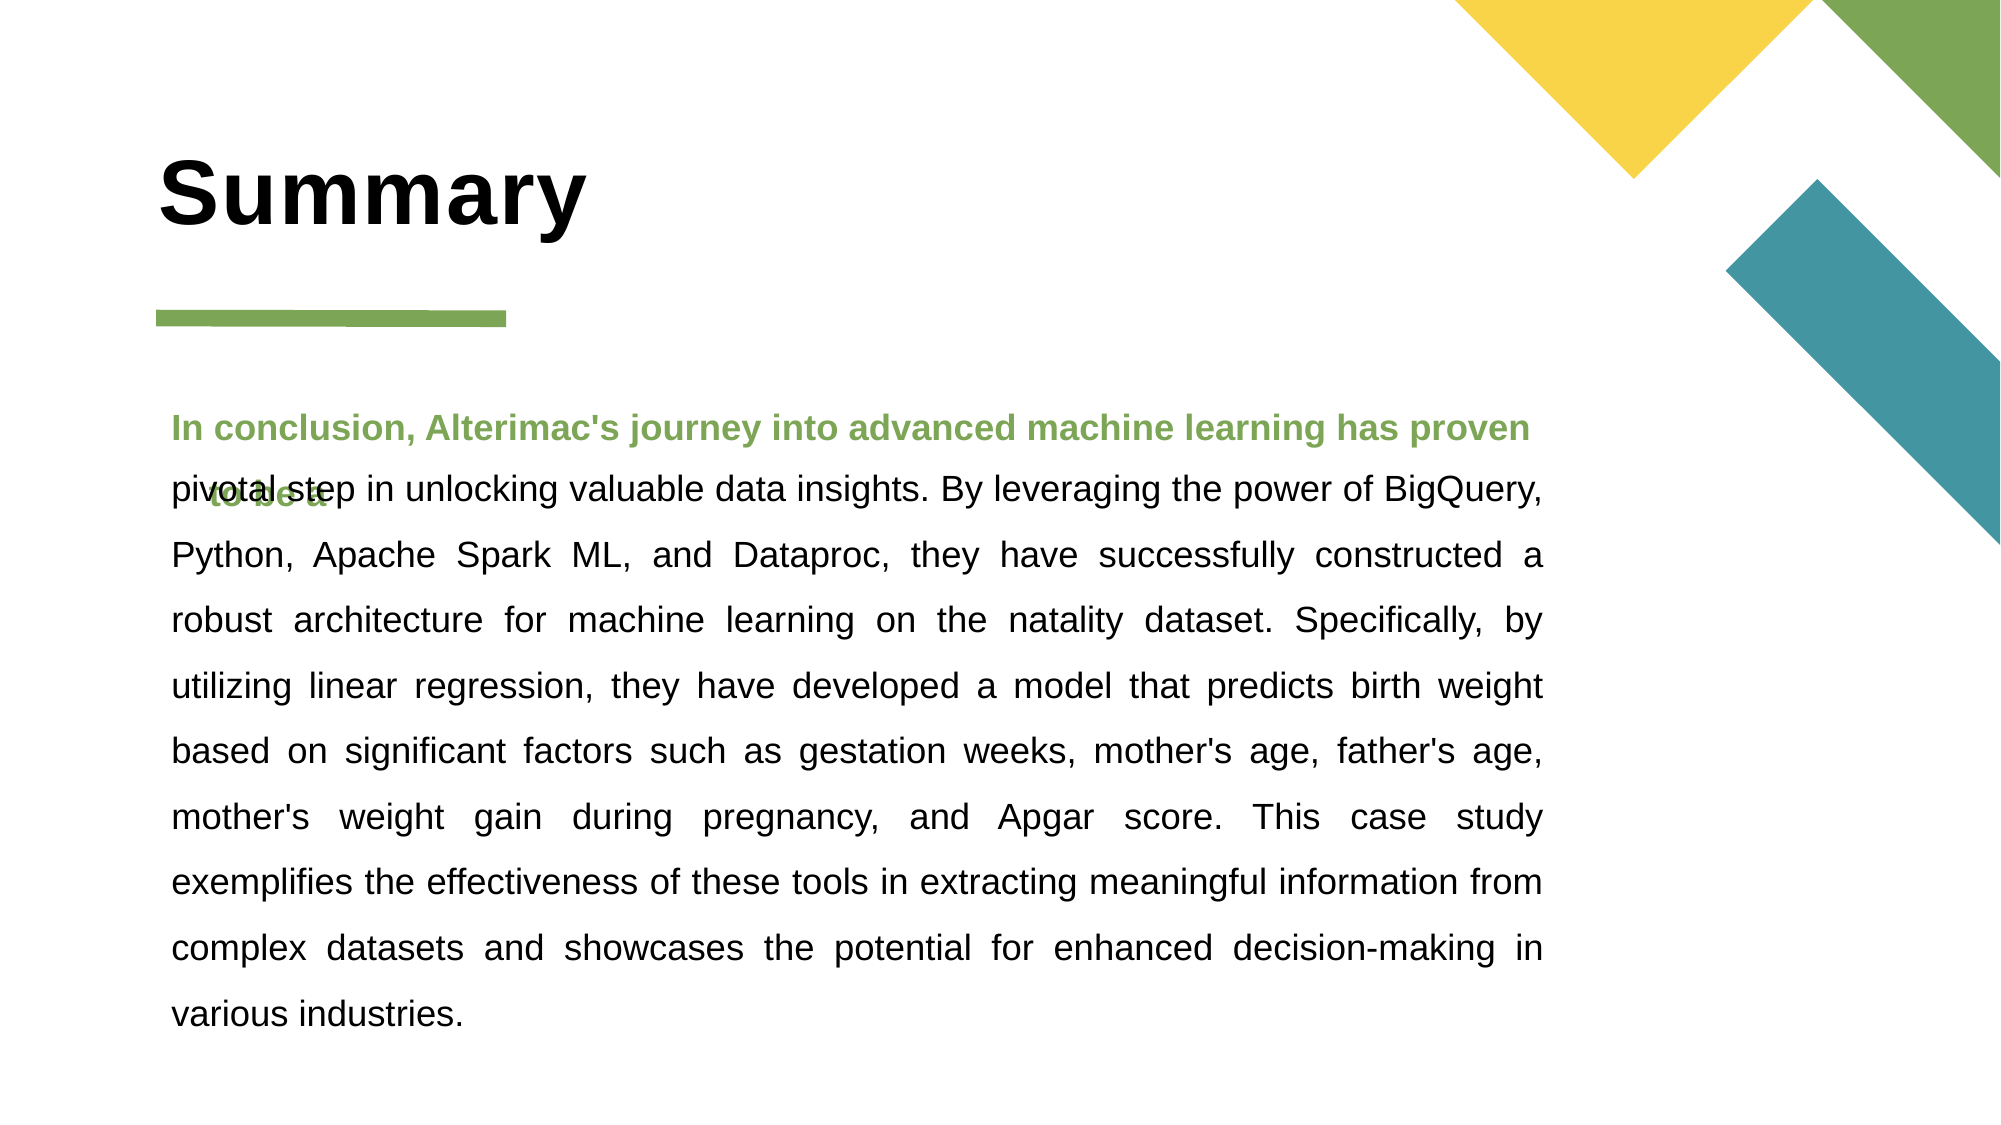

# Summary
In conclusion, Alterimac's journey into advanced machine learning has proven to be a
pivotal step in unlocking valuable data insights. By leveraging the power of BigQuery, Python, Apache Spark ML, and Dataproc, they have successfully constructed a robust architecture for machine learning on the natality dataset. Specifically, by utilizing linear regression, they have developed a model that predicts birth weight based on significant factors such as gestation weeks, mother's age, father's age, mother's weight gain during pregnancy, and Apgar score. This case study exemplifies the effectiveness of these tools in extracting meaningful information from complex datasets and showcases the potential for enhanced decision-making in various industries.